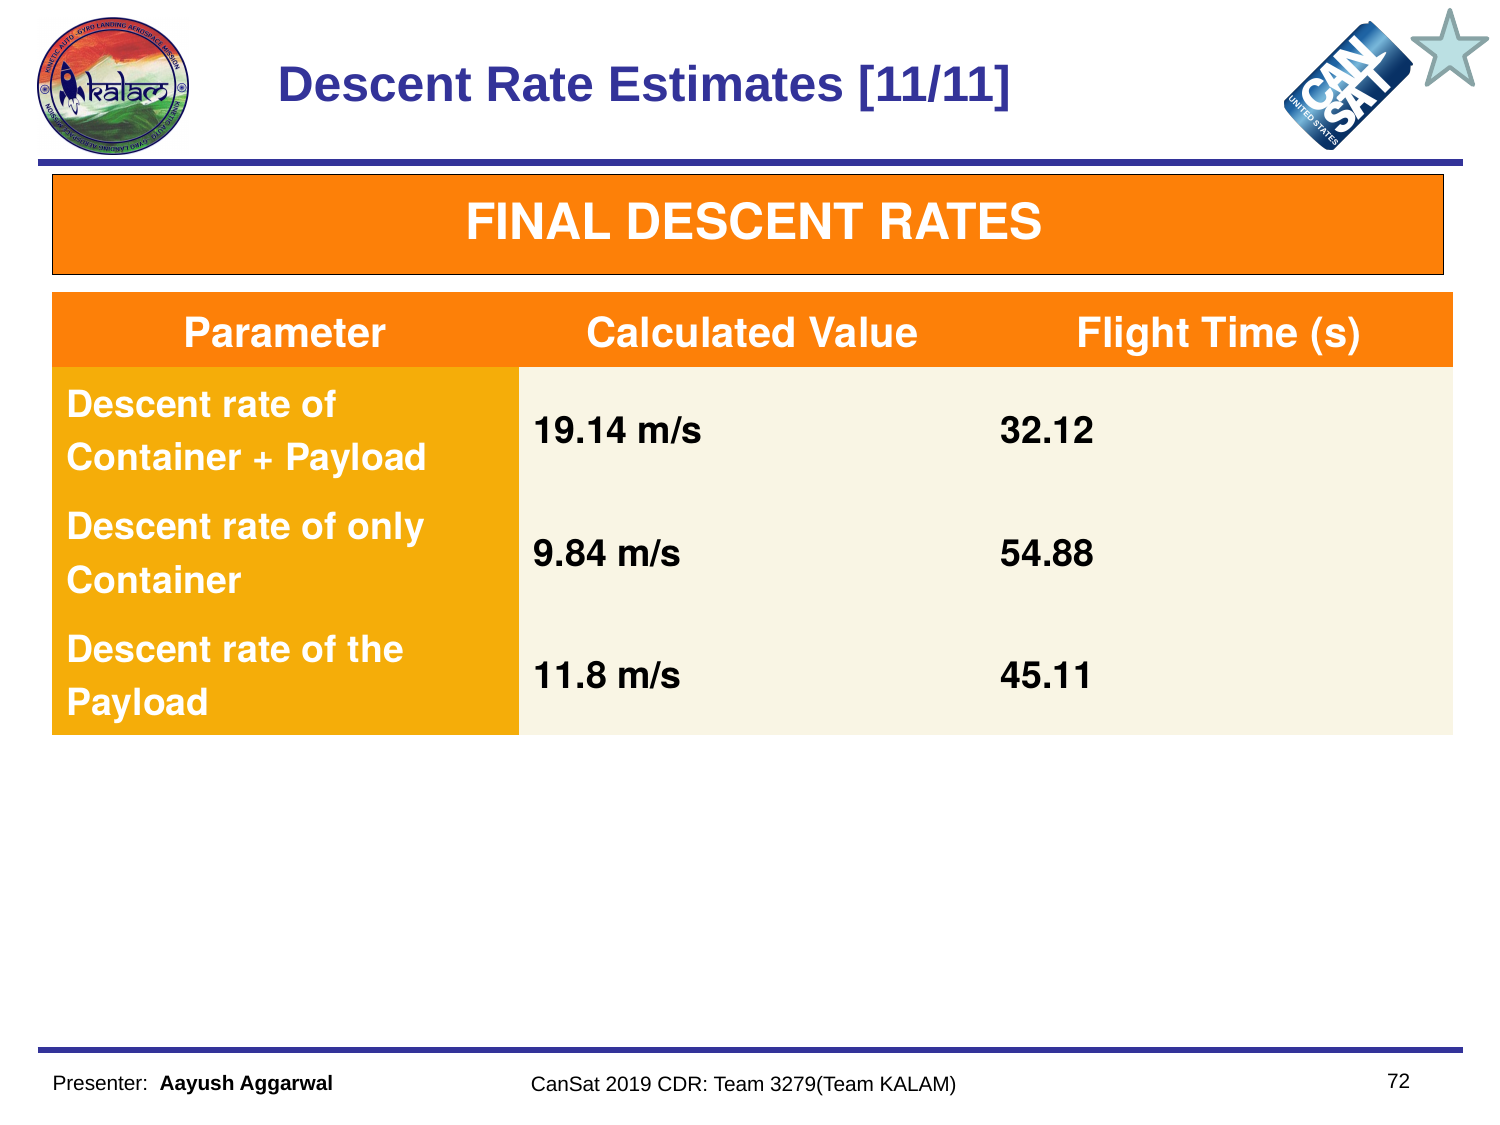

# Descent Rate Estimates [11/11]
FINAL DESCENT RATES

| Parameter | Calculated Value | Flight Time (s) |
| --- | --- | --- |
| Descent rate of Container + Payload | 19.14 m/s | 32.12 |
| Descent rate of only Container | 9.84 m/s | 54.88 |
| Descent rate of the Payload | 11.8 m/s | 45.11 |
72
Presenter:  Aayush Aggarwal

CanSat 2019 PDR:  Team 3279 (Team KALAM)
CanSat 2019 CDR: Team 3279(Team KALAM)